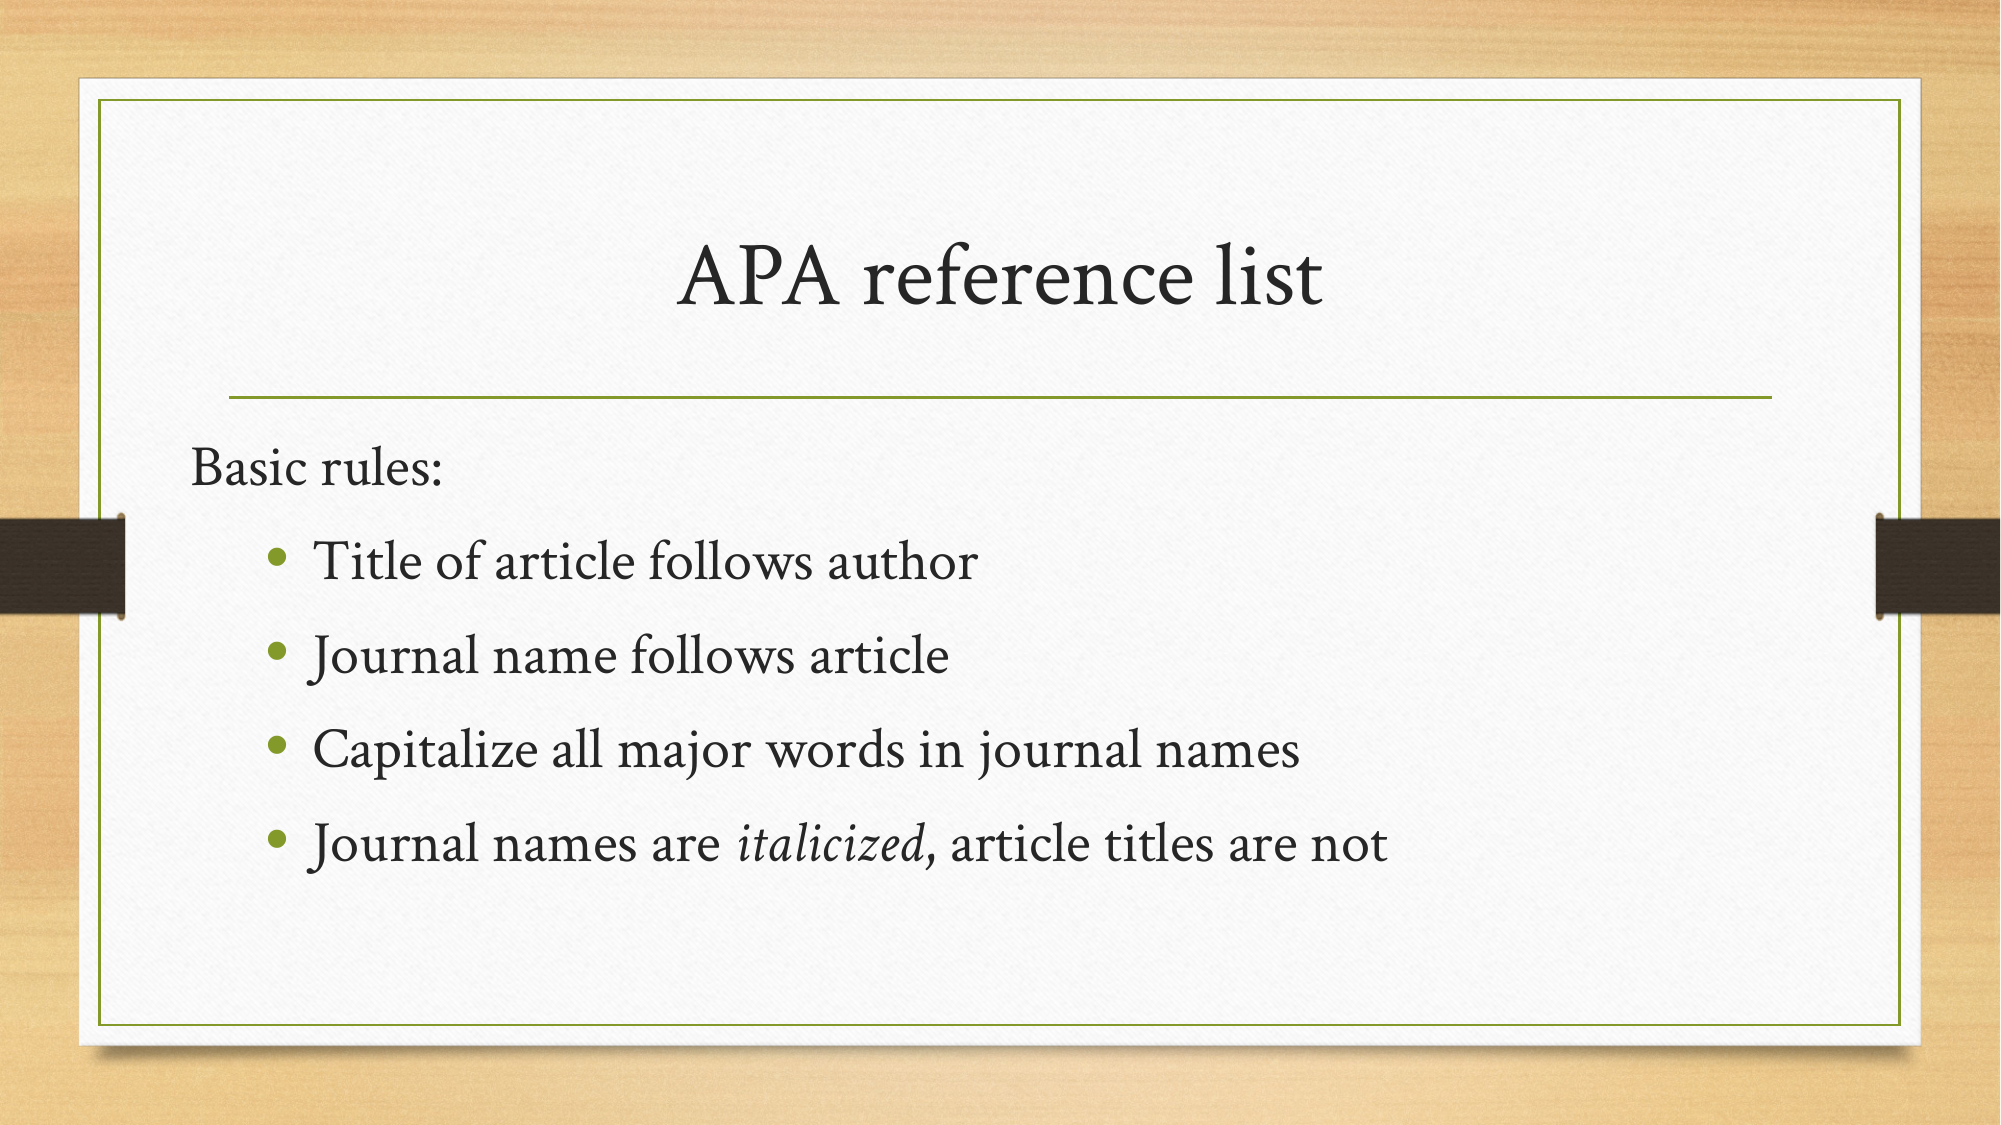

# APA reference list
Basic rules:
Title of article follows author
Journal name follows article
Capitalize all major words in journal names
Journal names are italicized, article titles are not